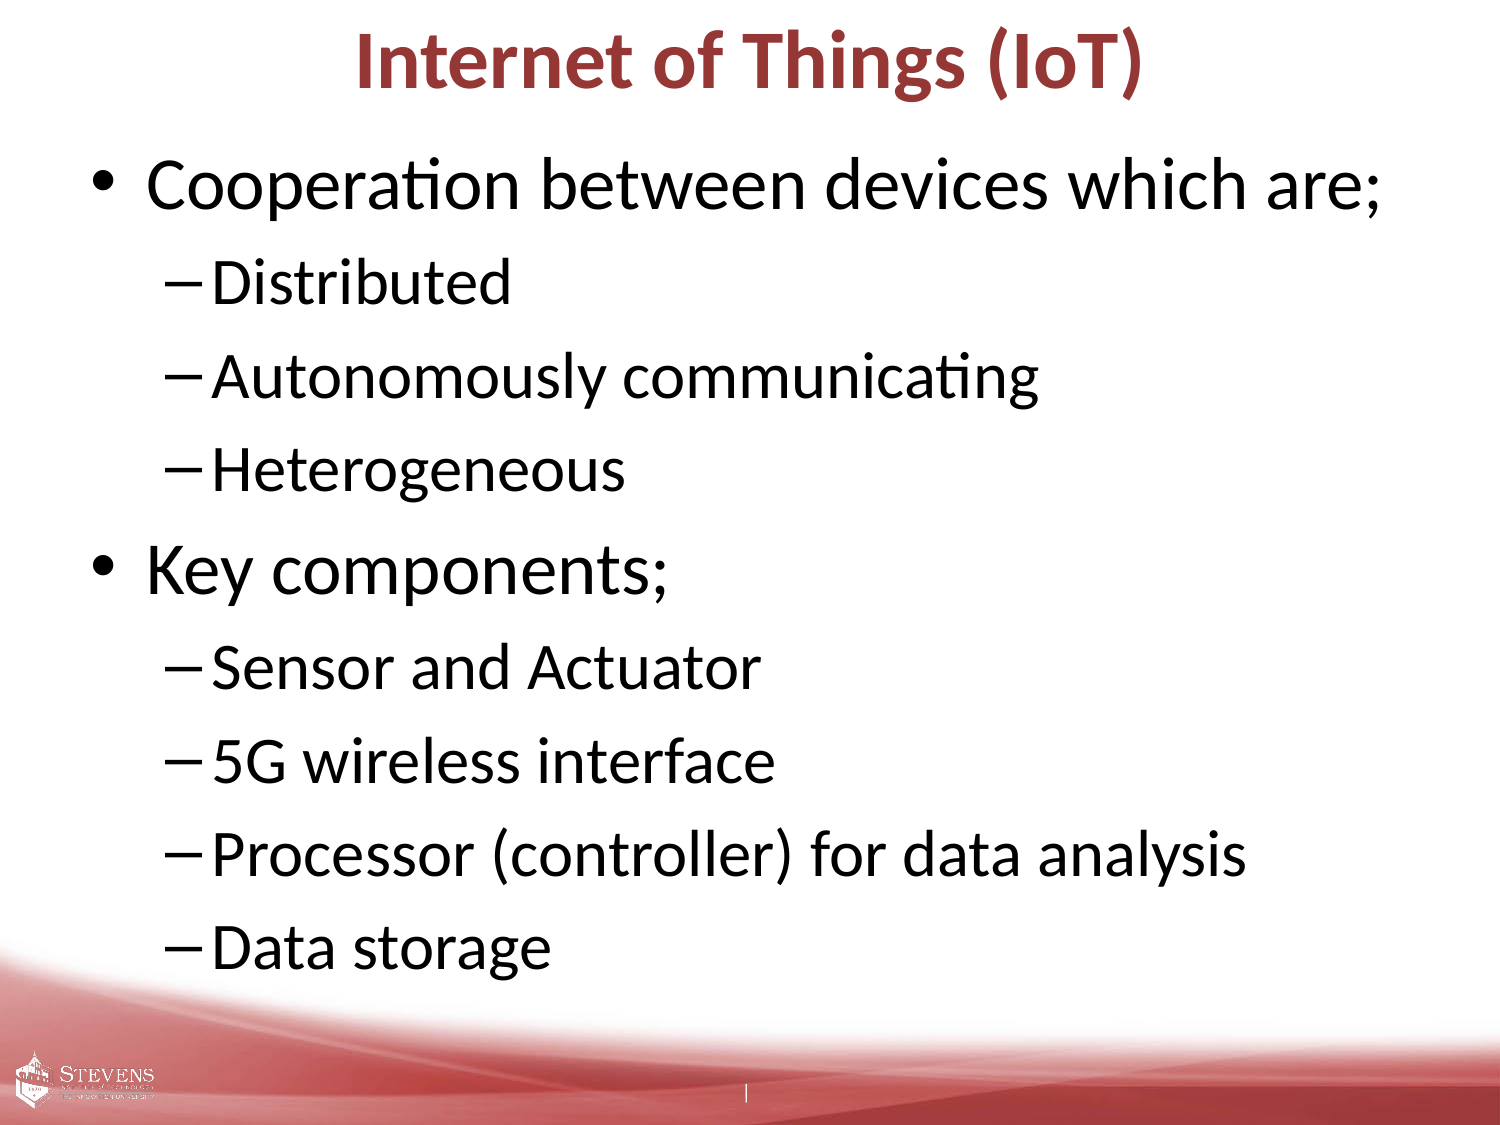

# Internet of Things (IoT)
Cooperation between devices which are;
Distributed
Autonomously communicating
Heterogeneous
Key components;
Sensor and Actuator
5G wireless interface
Processor (controller) for data analysis
Data storage